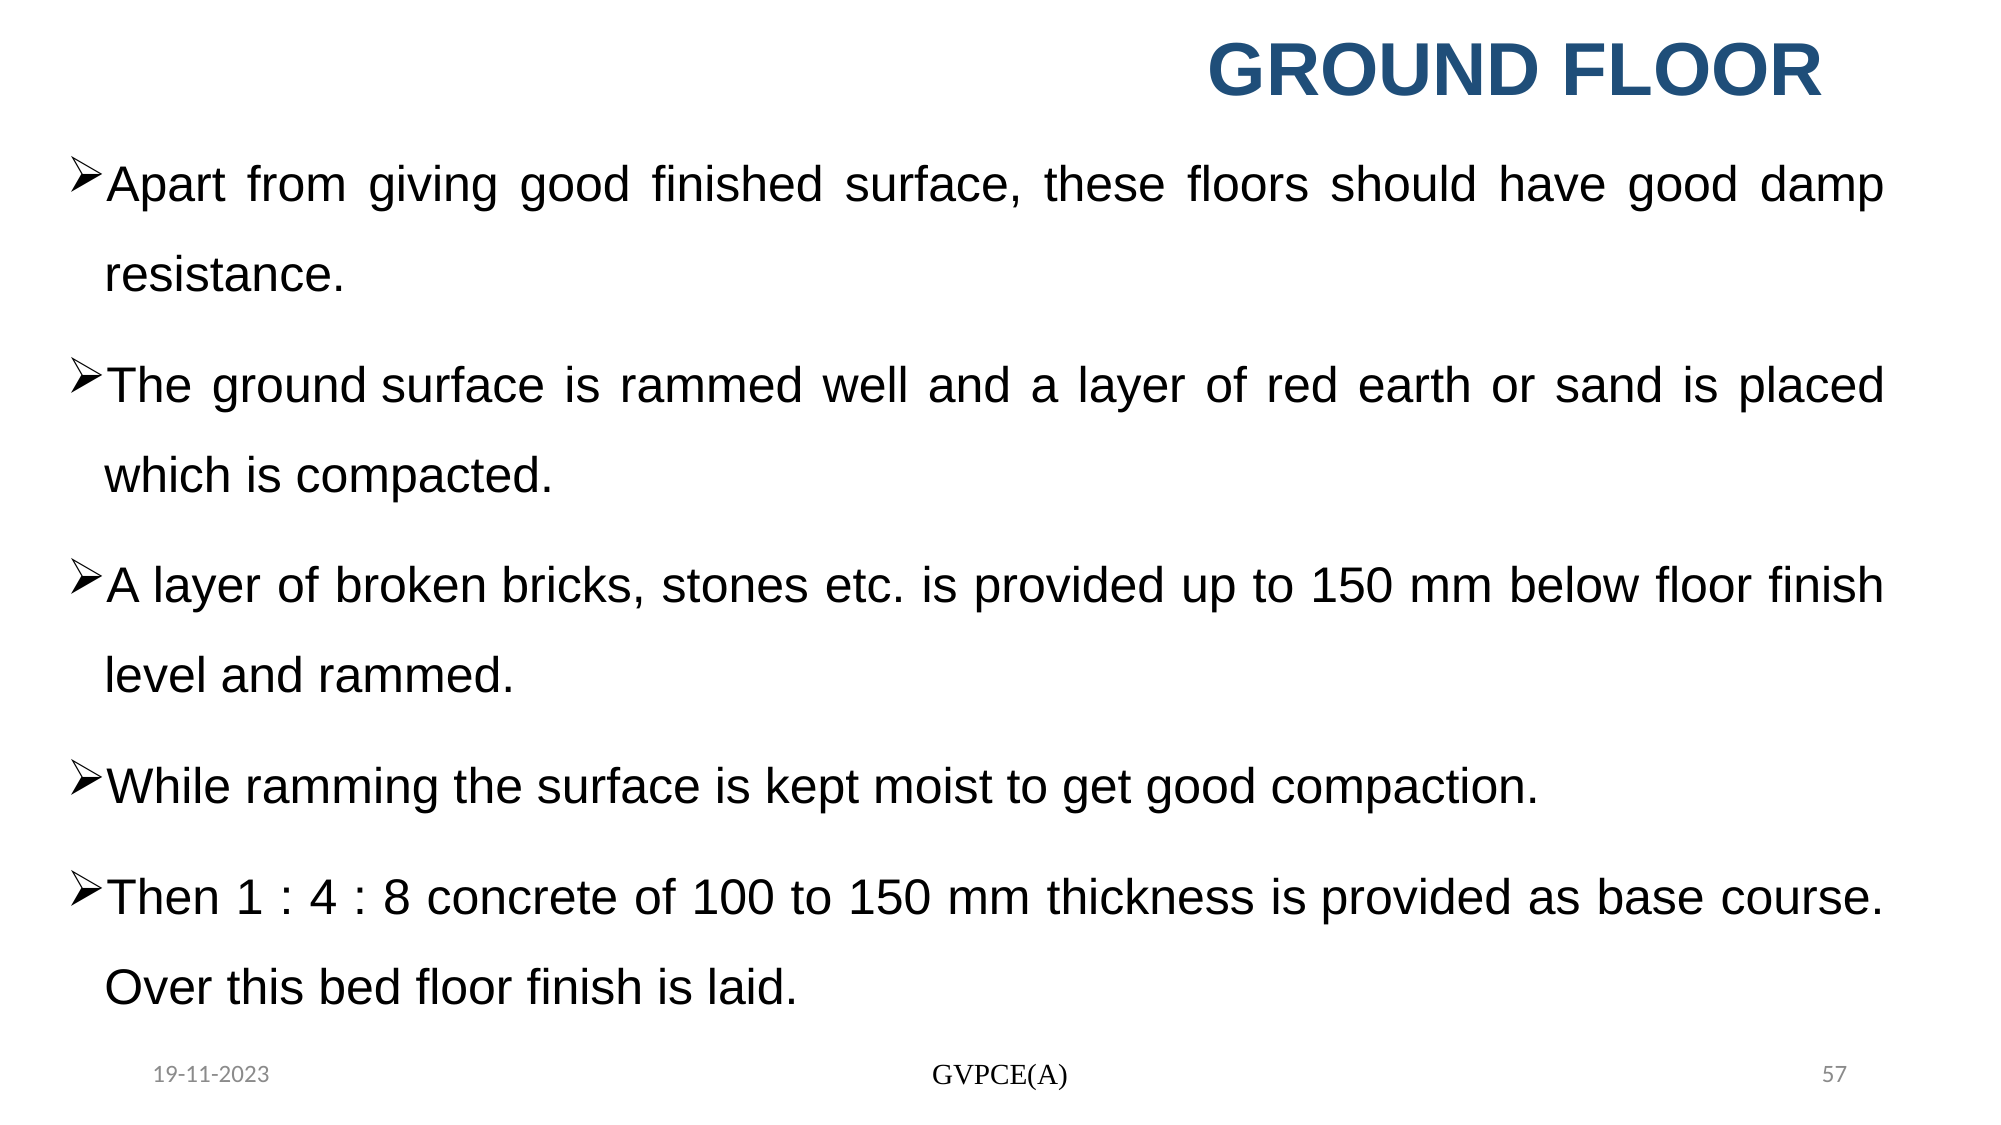

# GROUND FLOOR
Apart from giving good finished surface, these floors should have good damp resistance.
The ground surface is rammed well and a layer of red earth or sand is placed which is compacted.
A layer of broken bricks, stones etc. is provided up to 150 mm below floor finish level and rammed.
While ramming the surface is kept moist to get good compaction.
Then 1 : 4 : 8 concrete of 100 to 150 mm thickness is provided as base course. Over this bed floor finish is laid.

19-11-2023
GVPCE(A)
57